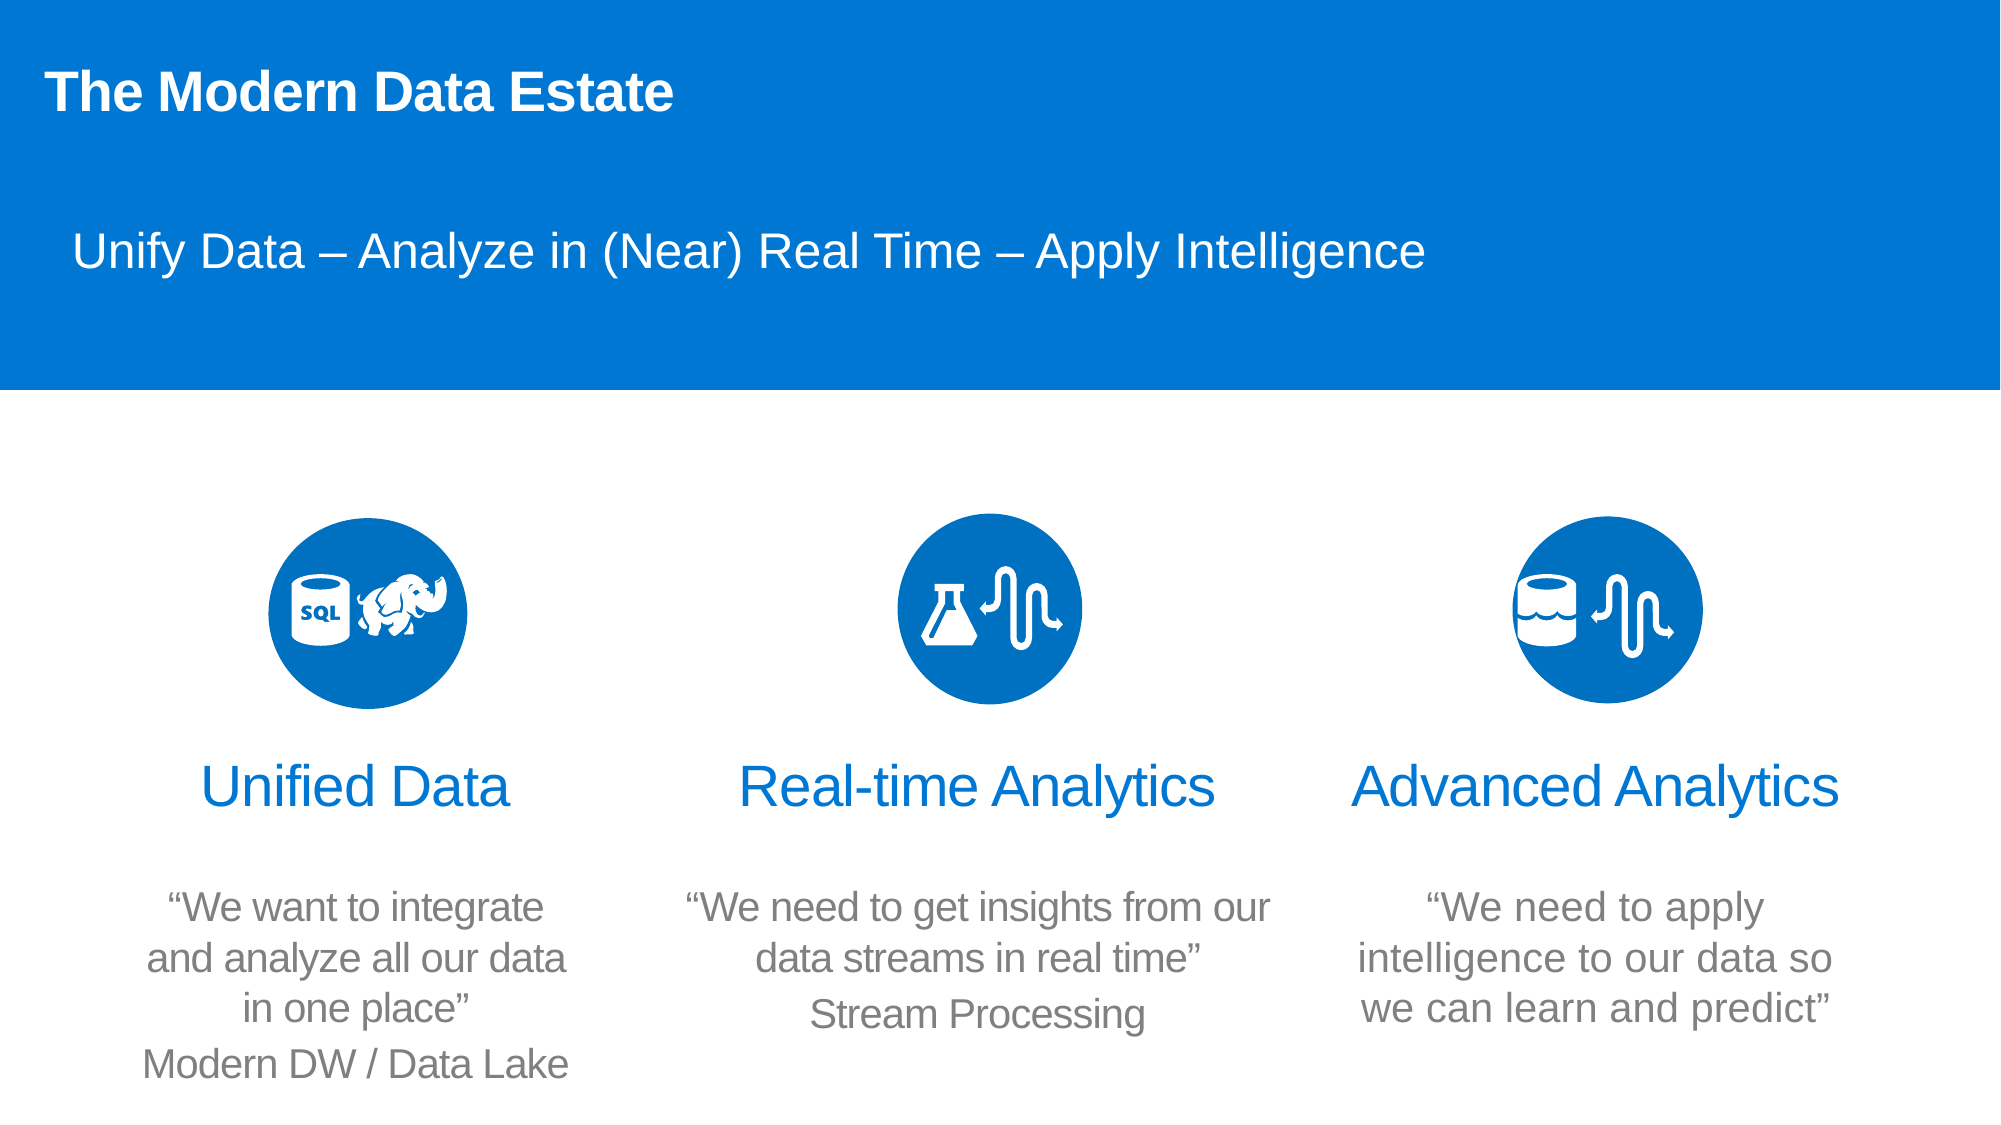

# The Modern Data Estate
Unify Data – Analyze in (Near) Real Time – Apply Intelligence

Unified Data

“We want to integrate and analyze all our data in one place”
Modern DW / Data Lake
Real-time Analytics

“We need to get insights from our data streams in real time”
Stream Processing
Advanced Analytics

“We need to apply intelligence to our data so we can learn and predict”